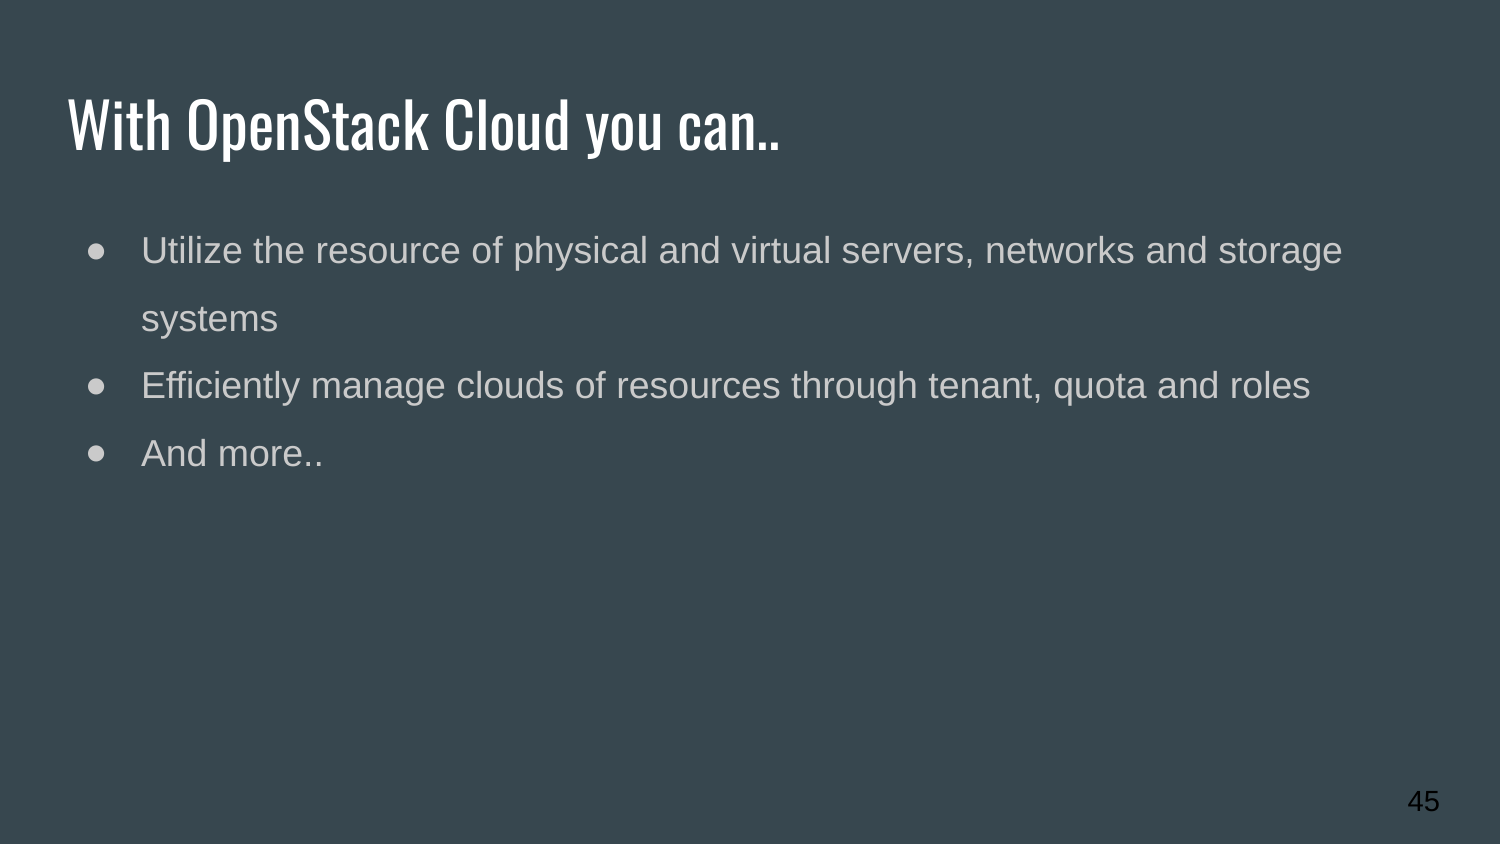

# With OpenStack Cloud you can..
Utilize the resource of physical and virtual servers, networks and storage systems
Efficiently manage clouds of resources through tenant, quota and roles
And more..

45